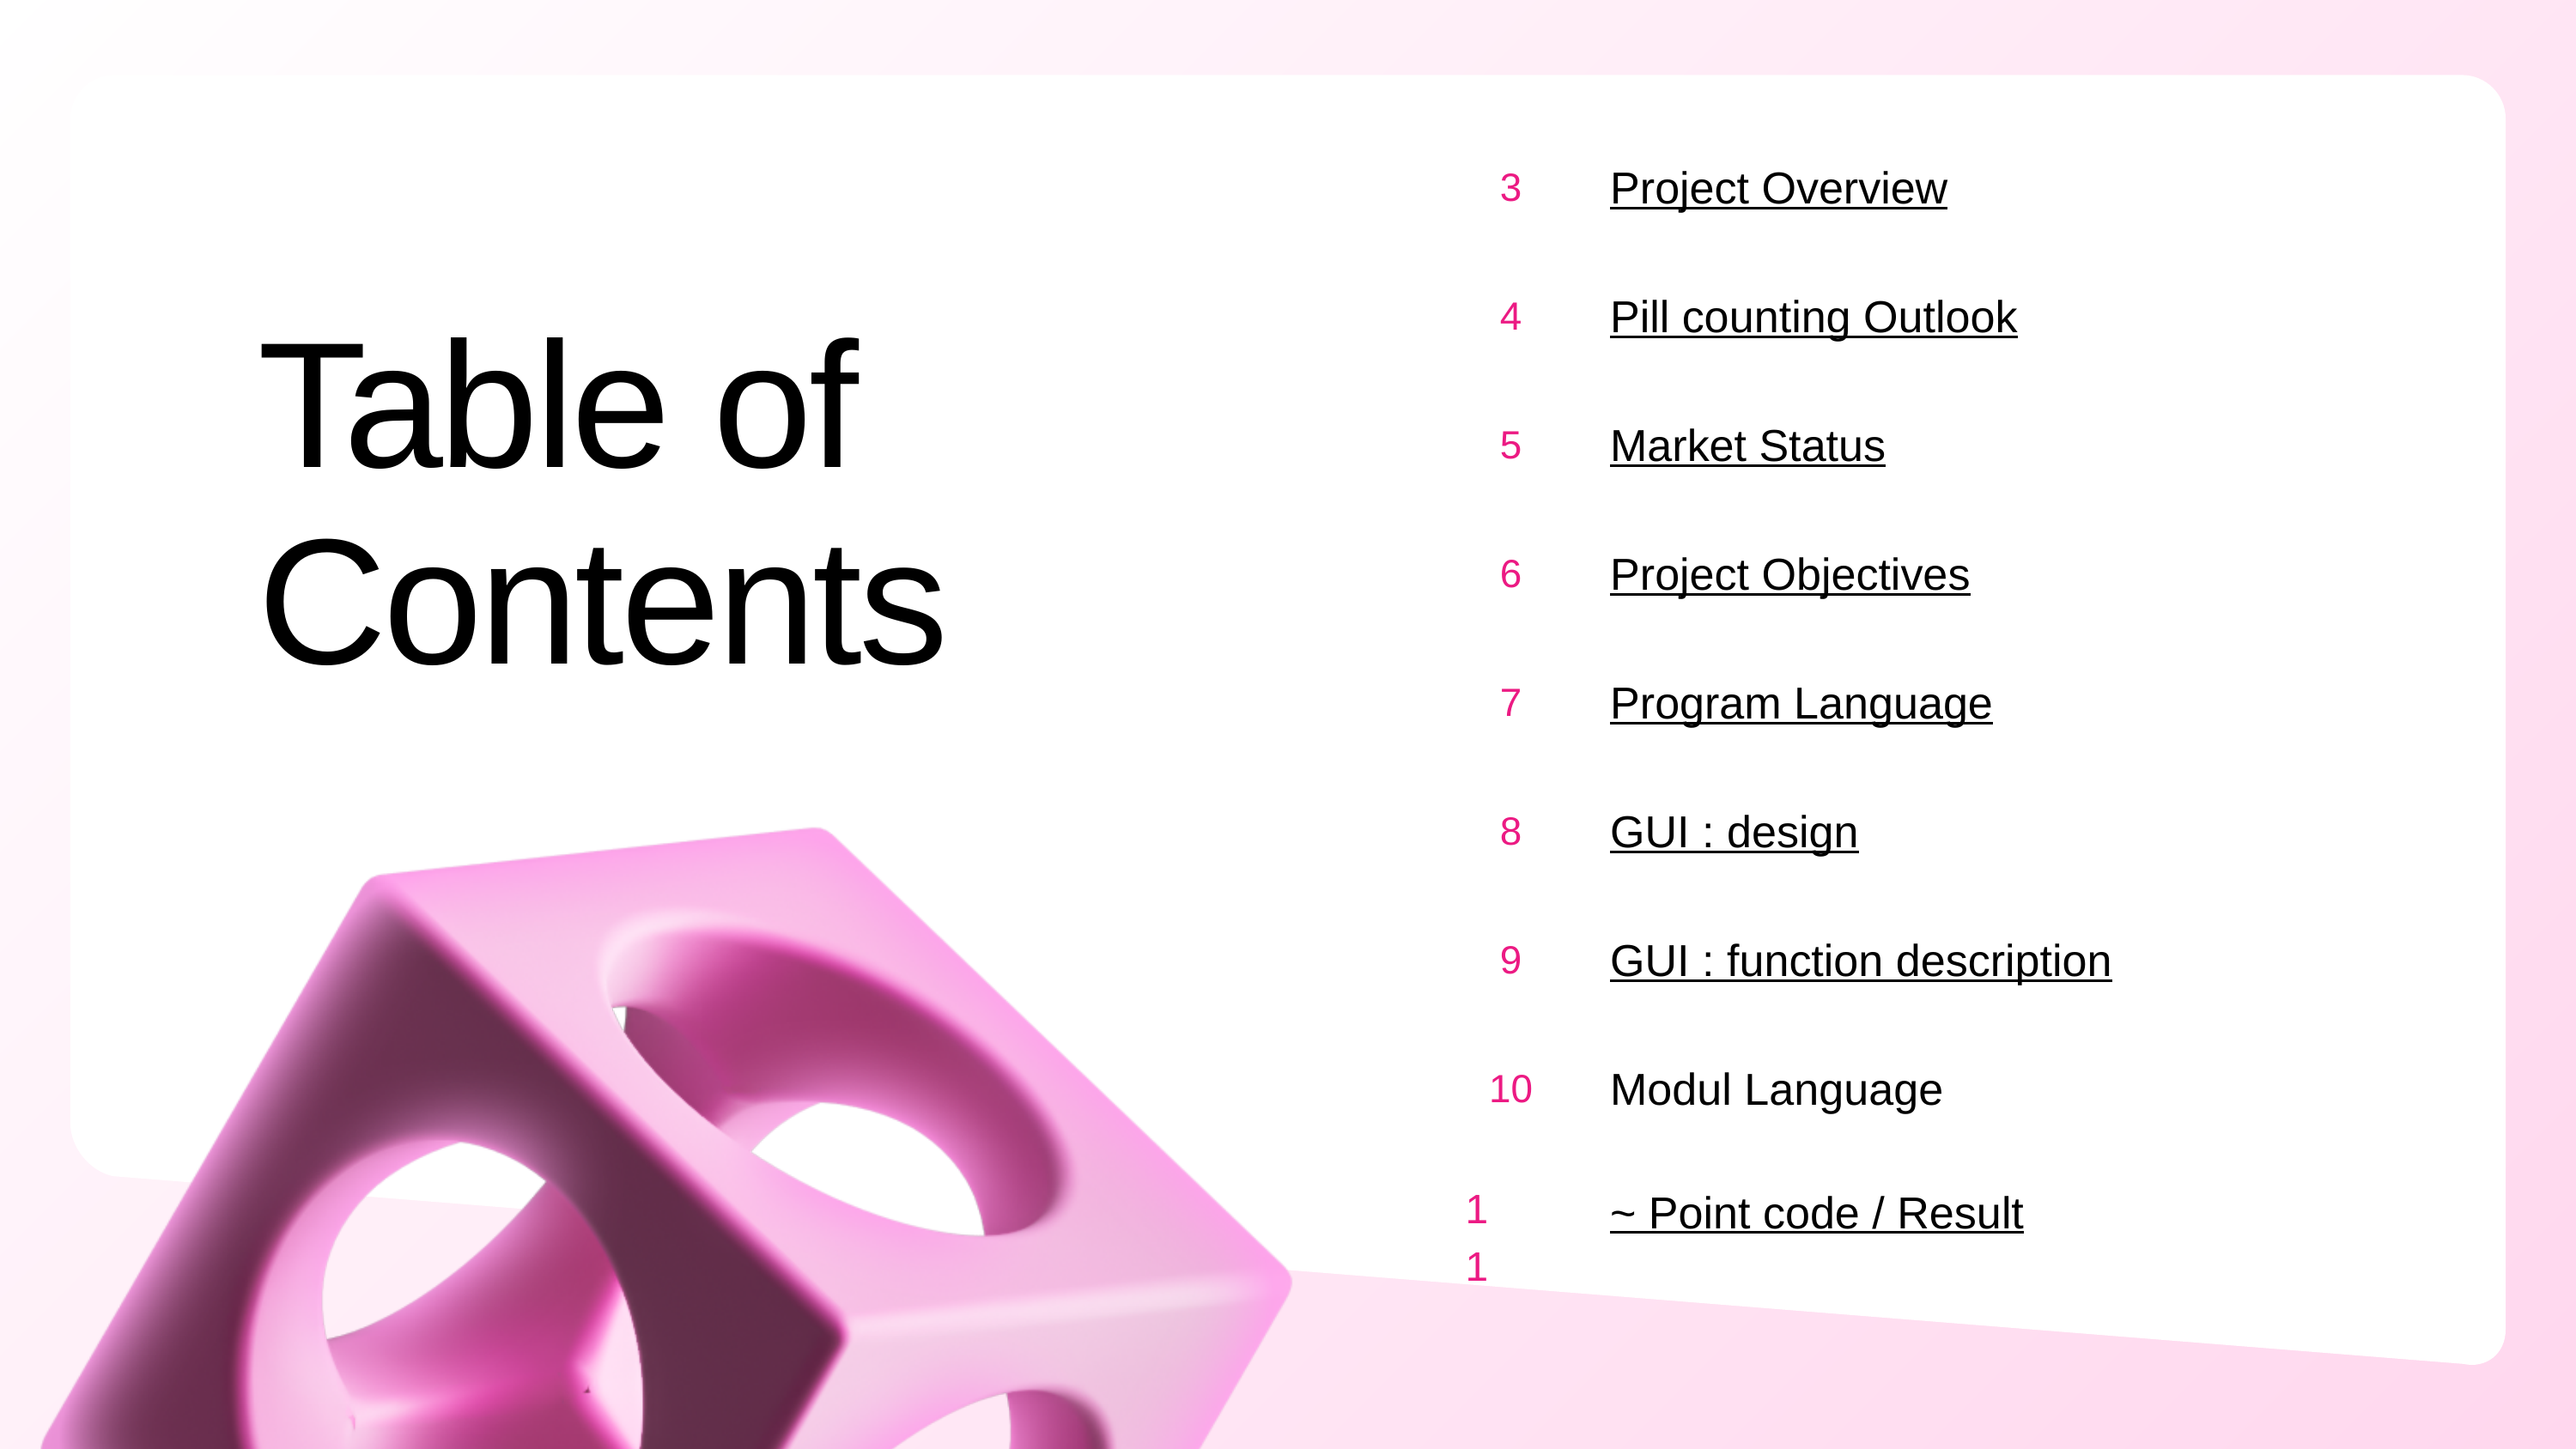

| 3 | Project Overview |
| --- | --- |
| 4 | Pill counting Outlook |
| 5 | Market Status |
| 6 | Project Objectives |
| 7 | Program Language |
| 8 | GUI : design |
| 9 | GUI : function description |
| 10 | Modul Language |
Table of Contents

| ~ Point code / Result |
| --- |
| 11 |
| --- |